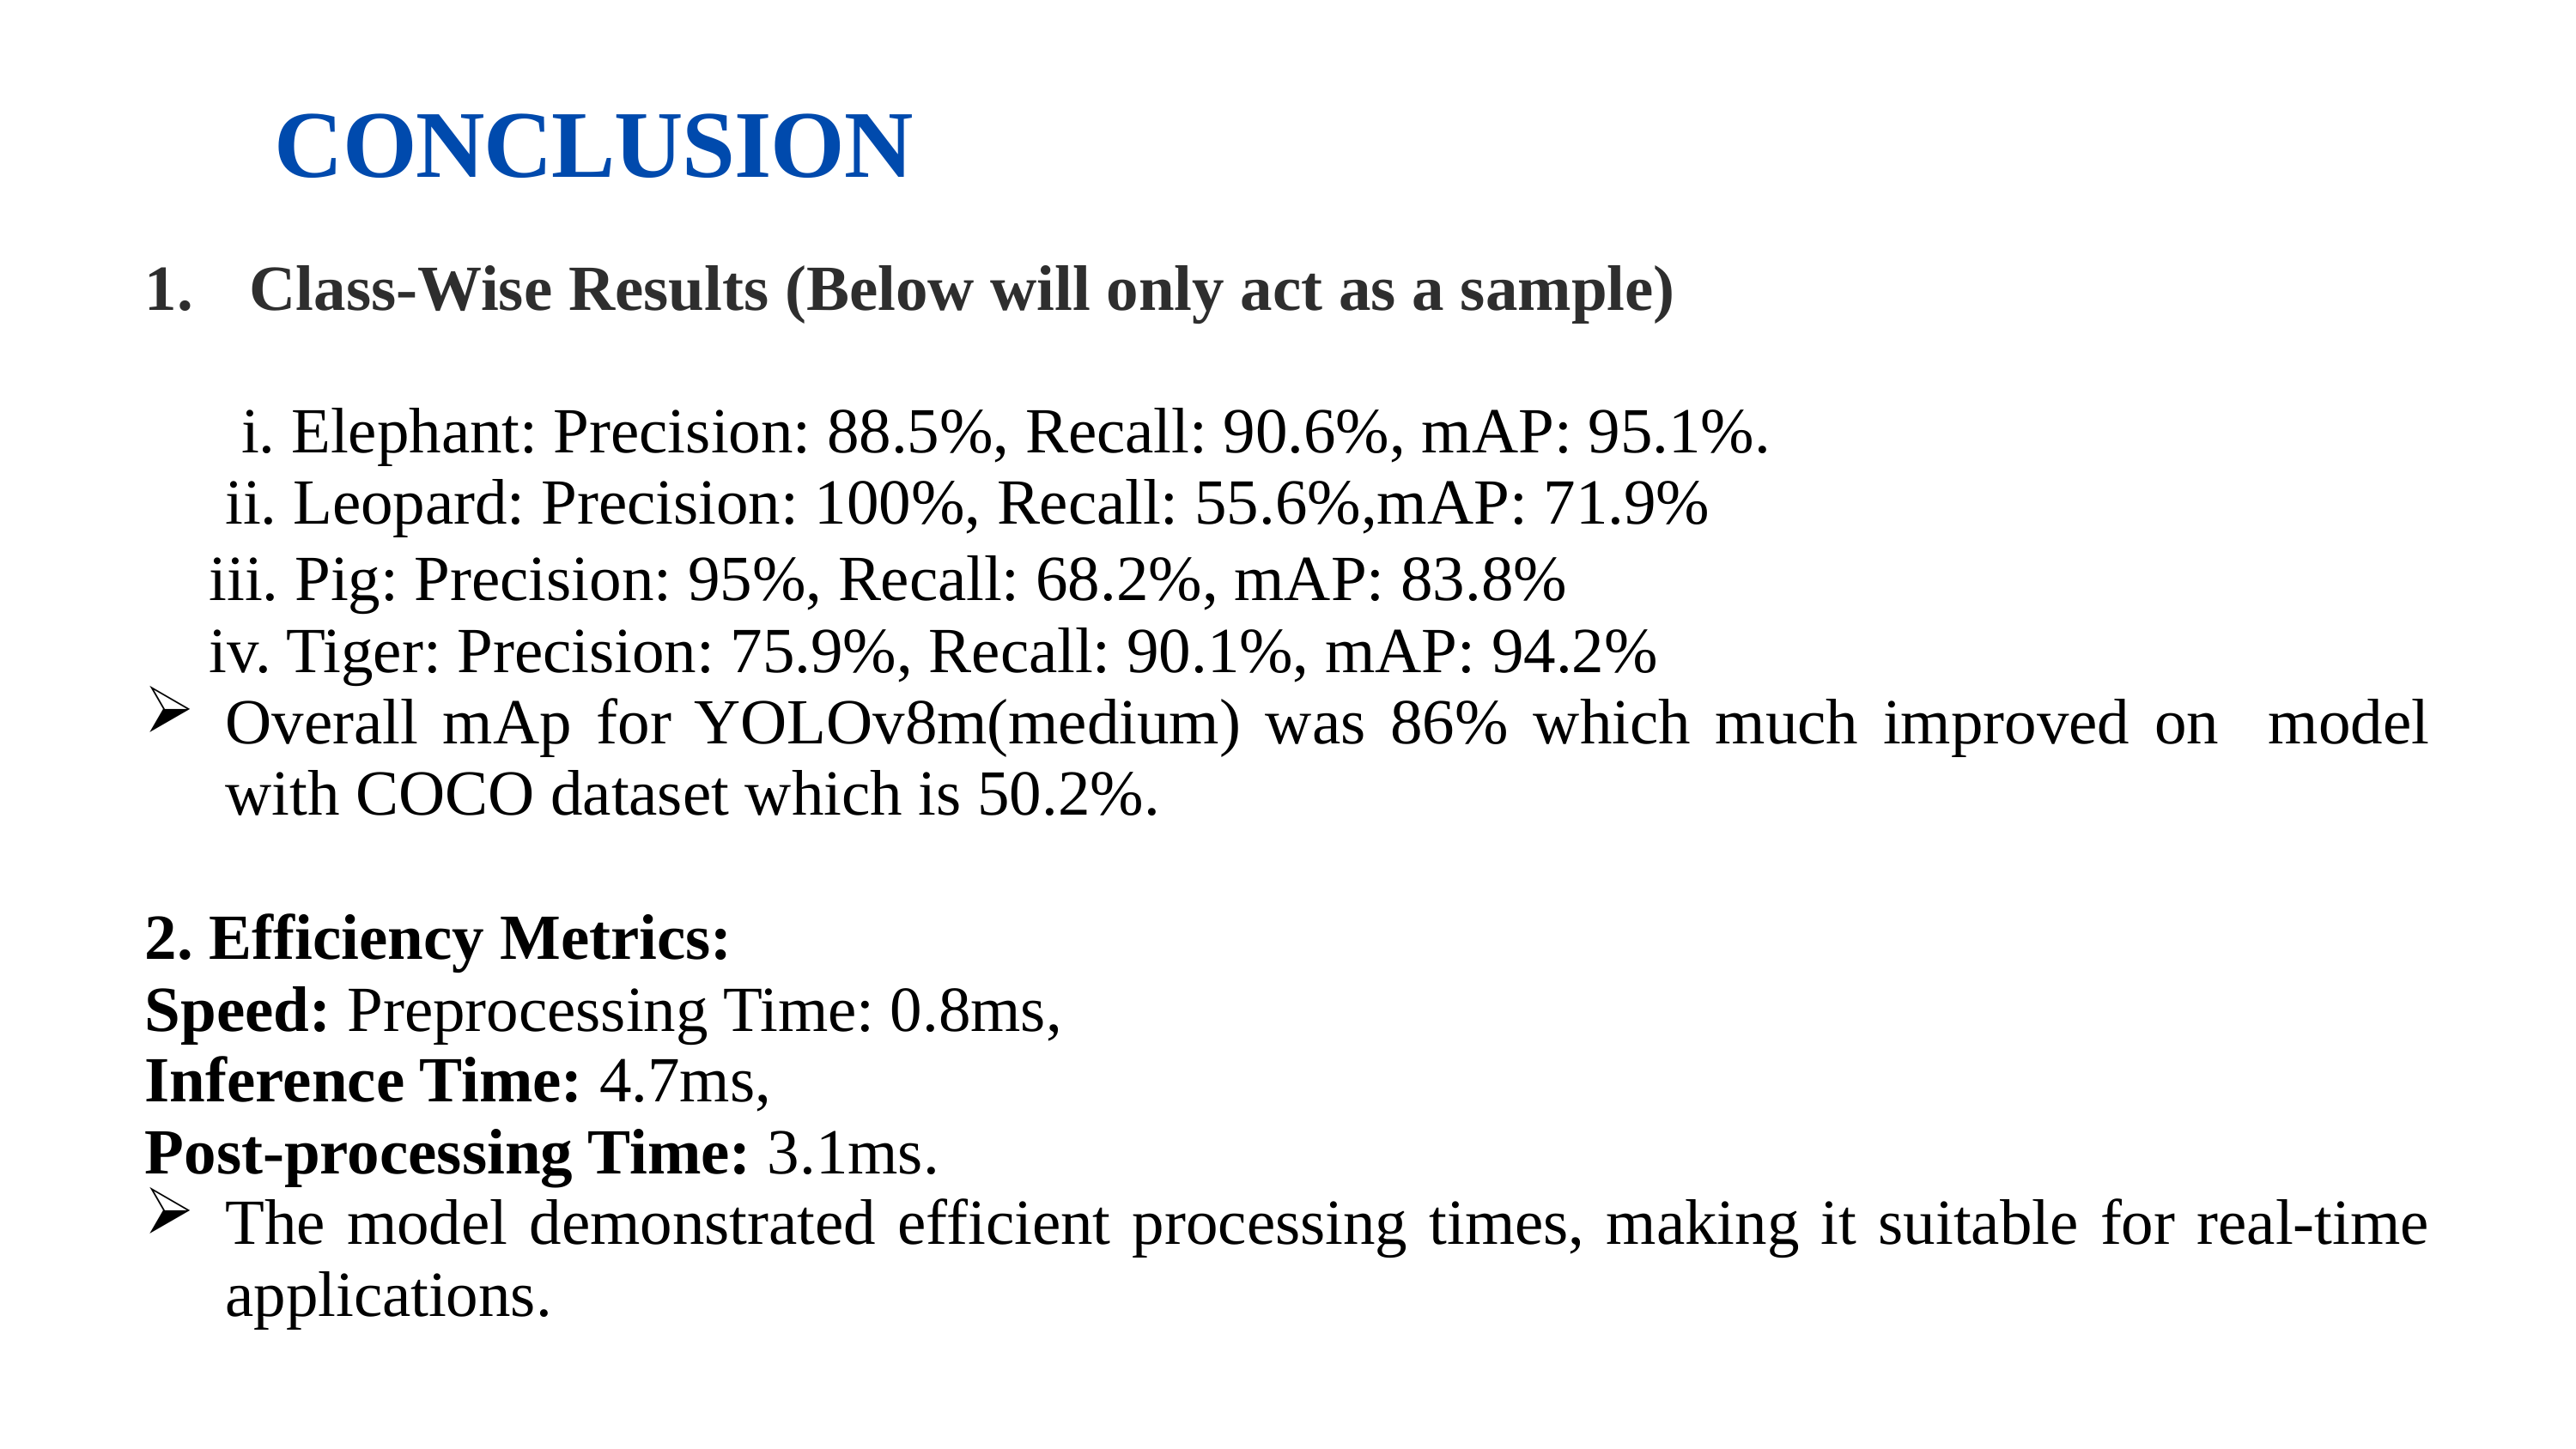

CONCLUSION
Class-Wise Results (Below will only act as a sample)

      i. Elephant: Precision: 88.5%, Recall: 90.6%, mAP: 95.1%.
     ii. Leopard: Precision: 100%, Recall: 55.6%,mAP: 71.9%
    iii. Pig: Precision: 95%, Recall: 68.2%, mAP: 83.8%
    iv. Tiger: Precision: 75.9%, Recall: 90.1%, mAP: 94.2%
Overall mAp for YOLOv8m(medium) was 86% which much improved on  model with COCO dataset which is 50.2%.

2. Efficiency Metrics:
Speed: Preprocessing Time: 0.8ms,
Inference Time: 4.7ms,
Post-processing Time: 3.1ms.
The model demonstrated efficient processing times, making it suitable for real-time applications.